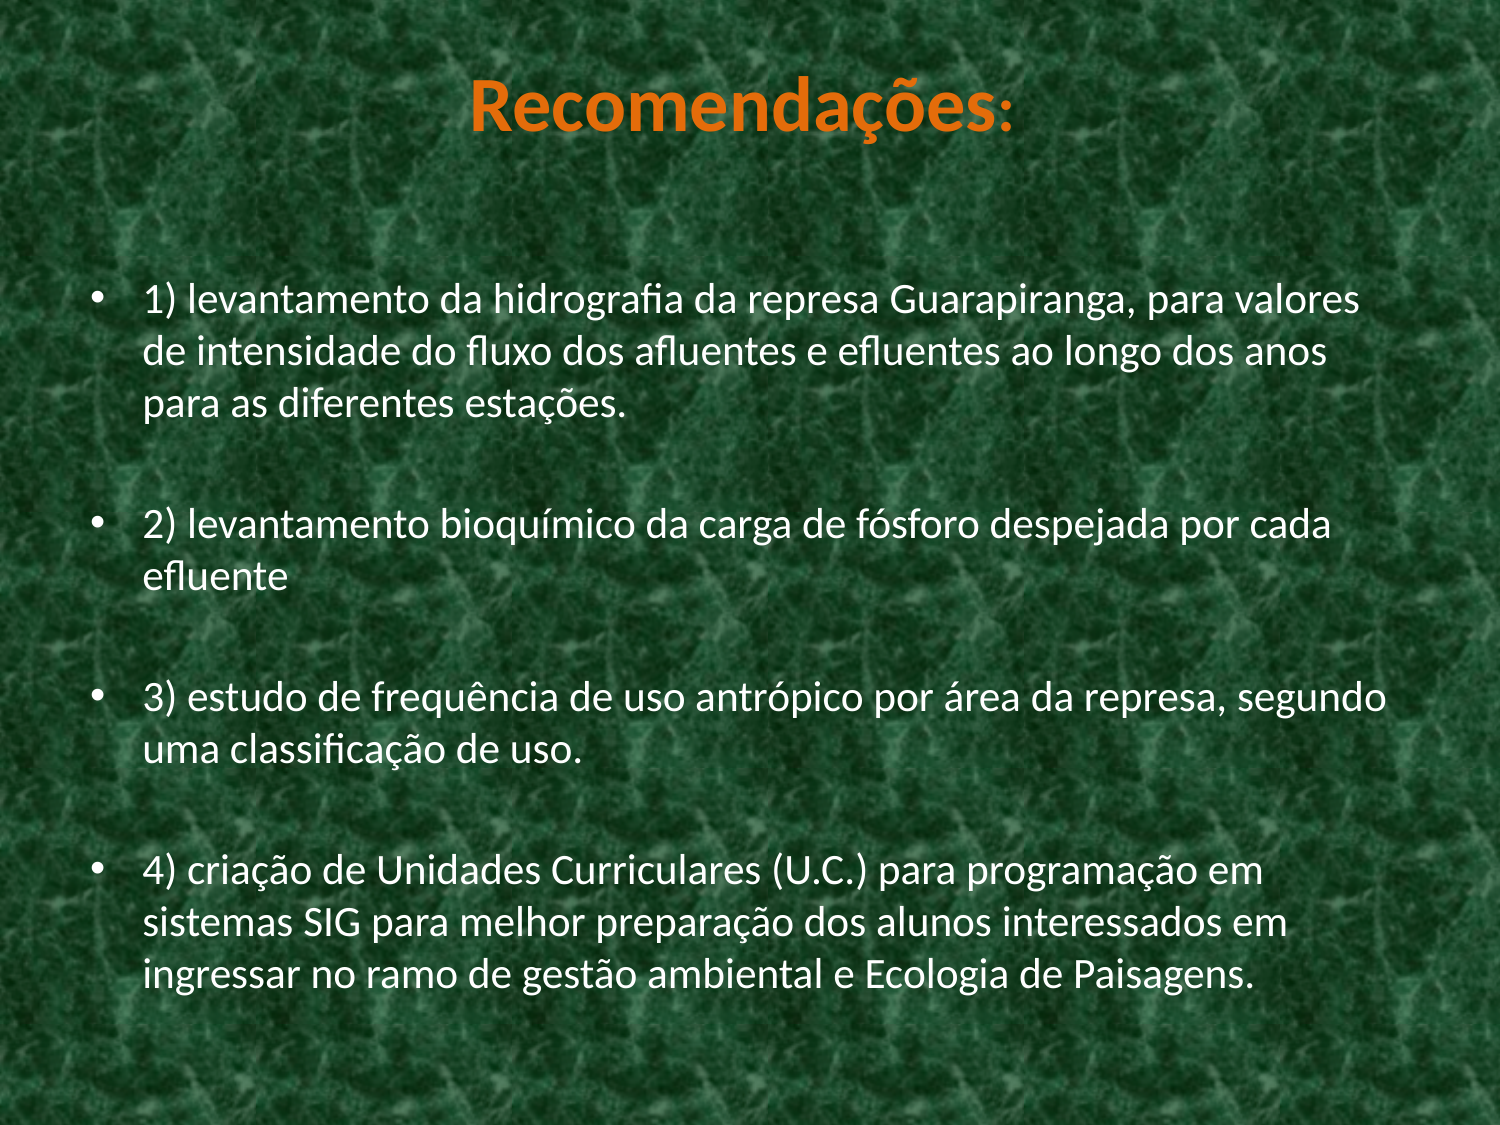

# Recomendações:
1) levantamento da hidrografia da represa Guarapiranga, para valores de intensidade do fluxo dos afluentes e efluentes ao longo dos anos para as diferentes estações.

2) levantamento bioquímico da carga de fósforo despejada por cada efluente

3) estudo de frequência de uso antrópico por área da represa, segundo uma classificação de uso.

4) criação de Unidades Curriculares (U.C.) para programação em sistemas SIG para melhor preparação dos alunos interessados em ingressar no ramo de gestão ambiental e Ecologia de Paisagens.